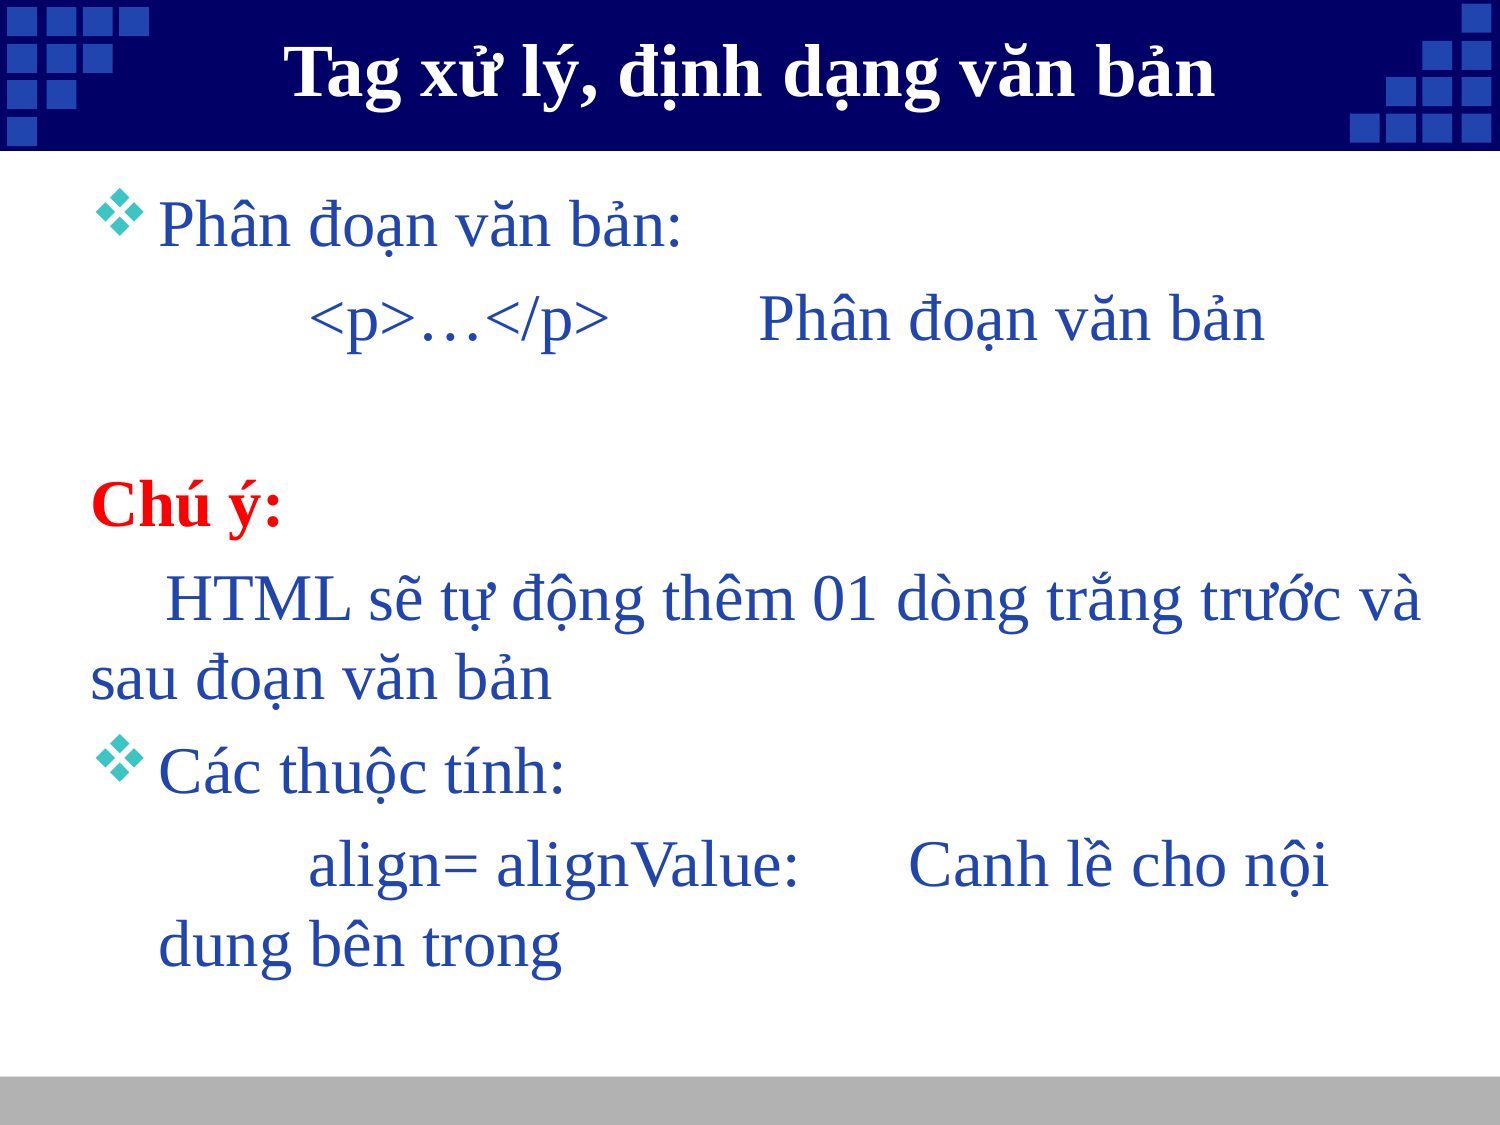

# Tag xử lý, định dạng văn bản
Phân đoạn văn bản:
		<p>…</p>	Phân đoạn văn bản

Chú ý:
HTML sẽ tự động thêm 01 dòng trắng trước và sau đoạn văn bản
Các thuộc tính:
		align= alignValue:	Canh lề cho nội dung bên trong